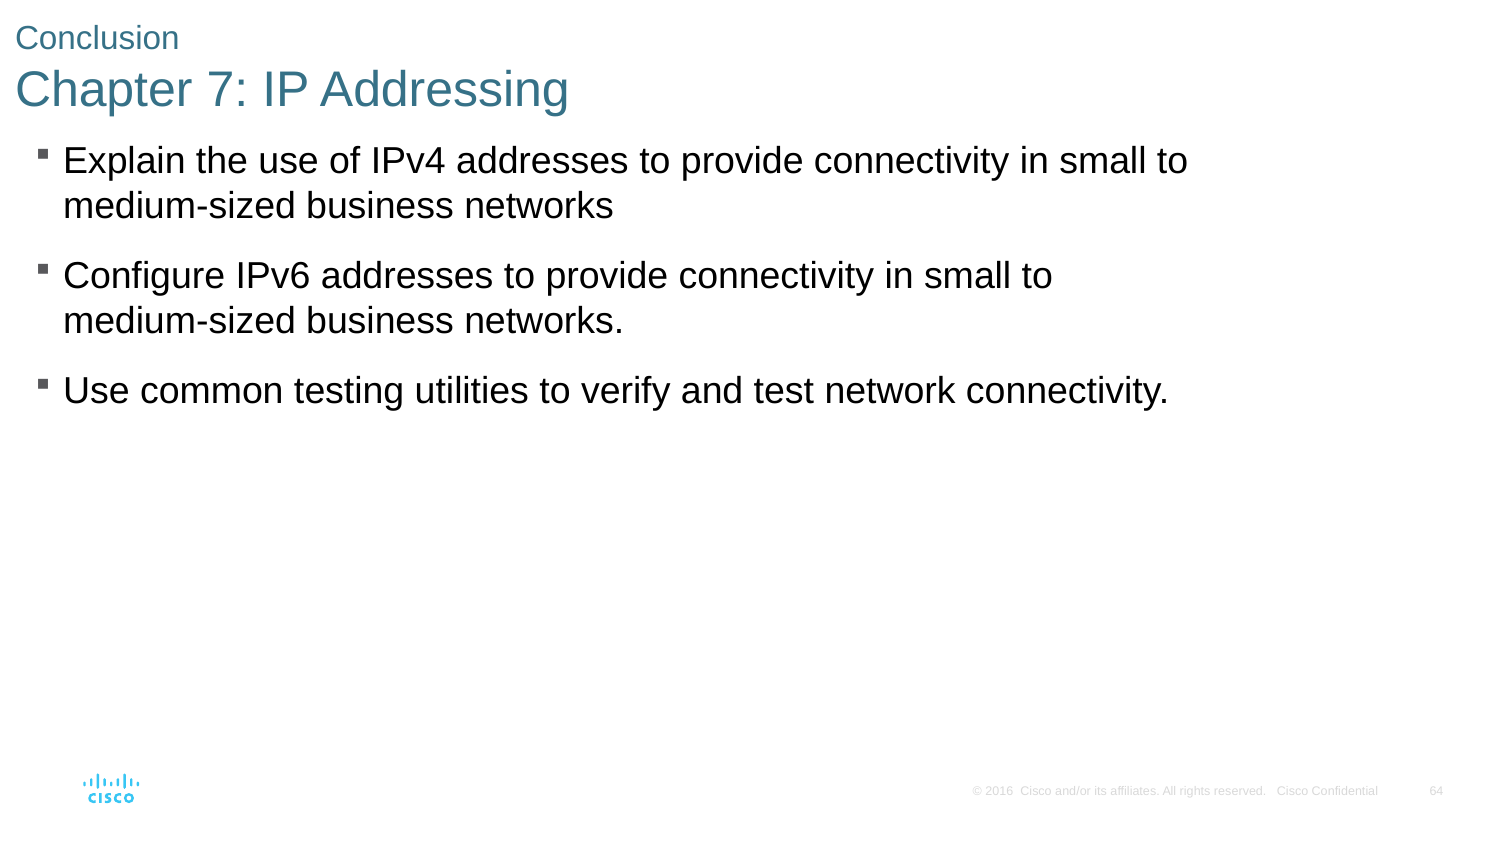

# Conclusion Chapter 7: IP Addressing
Explain the use of IPv4 addresses to provide connectivity in small to medium-sized business networks
Configure IPv6 addresses to provide connectivity in small to medium-sized business networks.
Use common testing utilities to verify and test network connectivity.